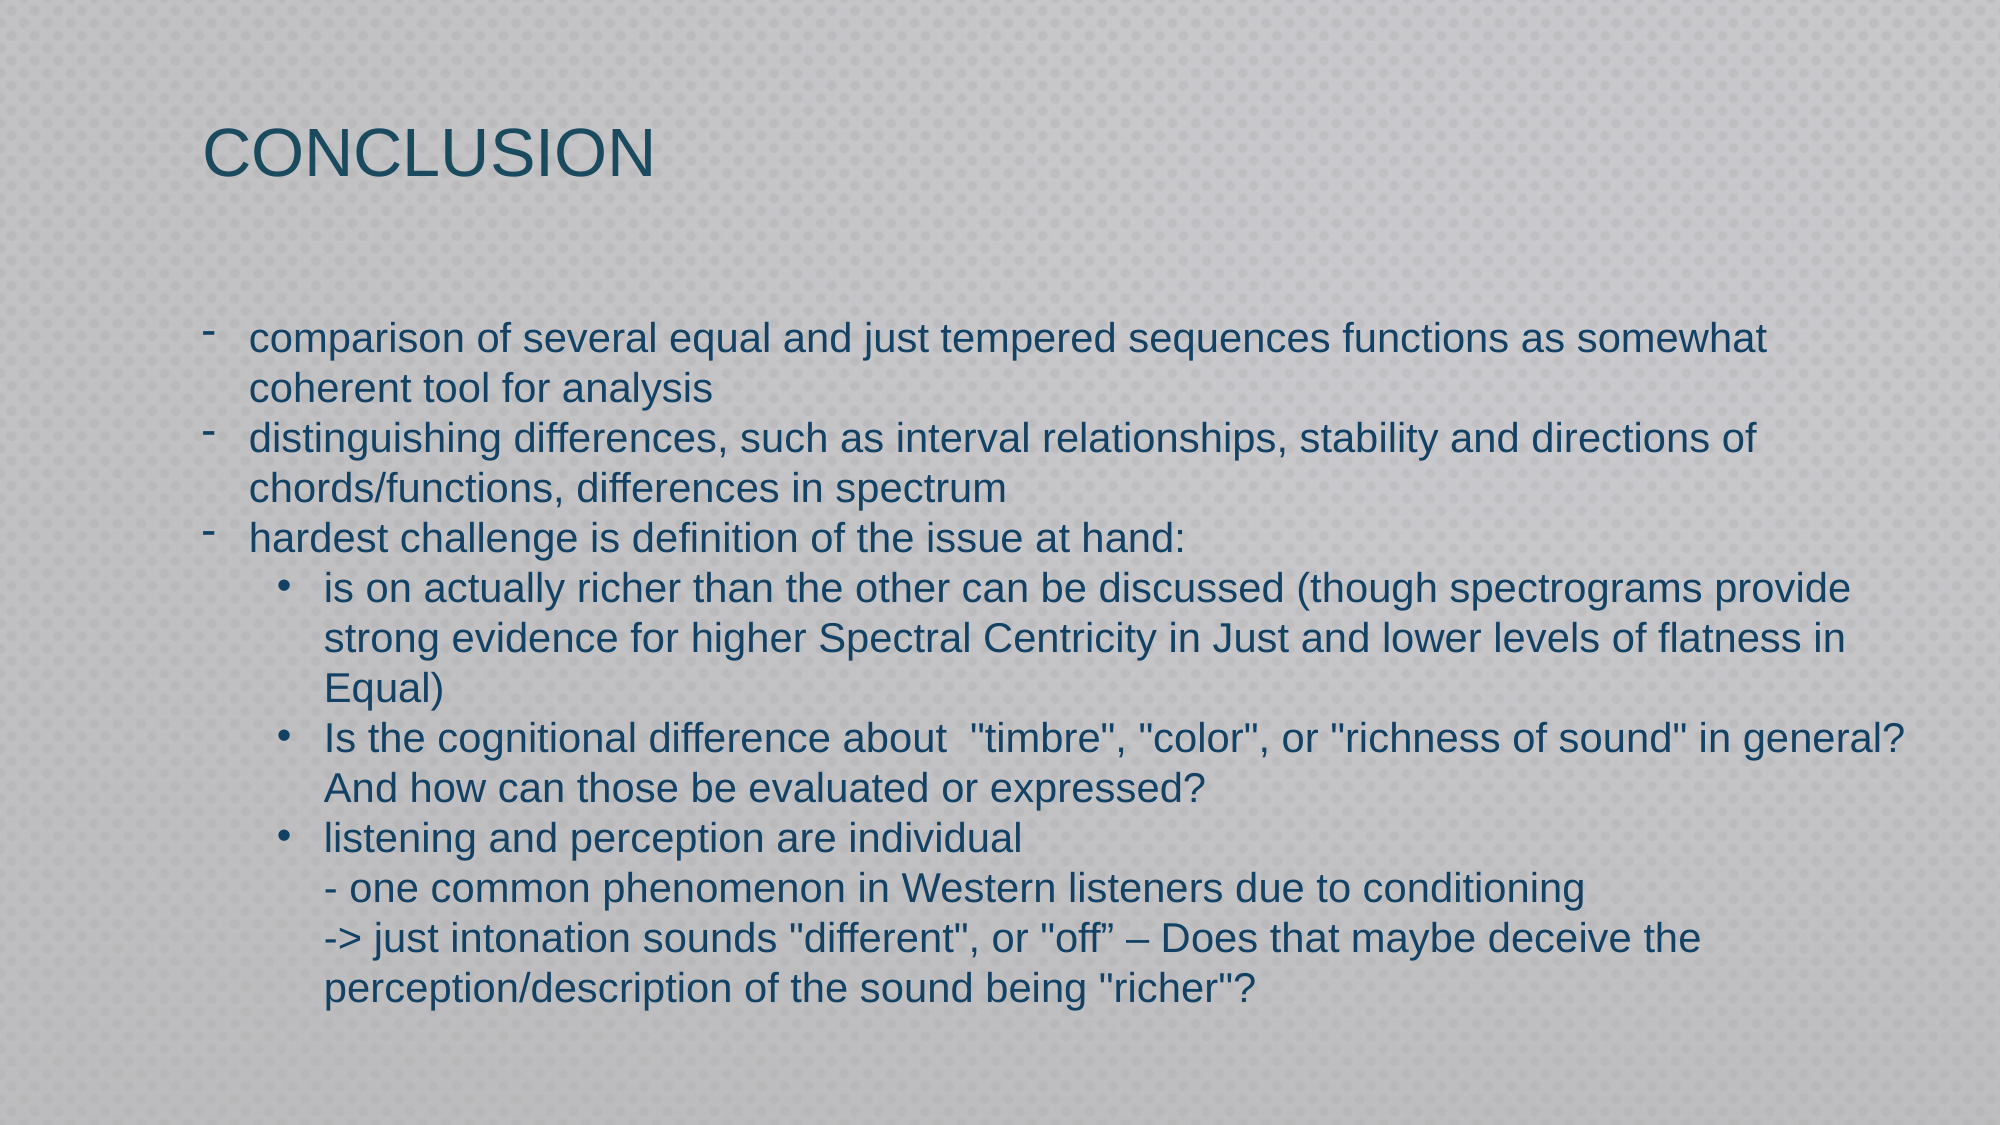

# Conclusion
comparison of several equal and just tempered sequences functions as somewhat coherent tool for analysis
distinguishing differences, such as interval relationships, stability and directions of chords/functions, differences in spectrum
hardest challenge is definition of the issue at hand:
is on actually richer than the other can be discussed (though spectrograms provide strong evidence for higher Spectral Centricity in Just and lower levels of flatness in Equal)
Is the cognitional difference about  "timbre", "color", or "richness of sound" in general? And how can those be evaluated or expressed?
listening and perception are individual
- one common phenomenon in Western listeners due to conditioning
-> just intonation sounds "different", or "off” – Does that maybe deceive the perception/description of the sound being "richer"?